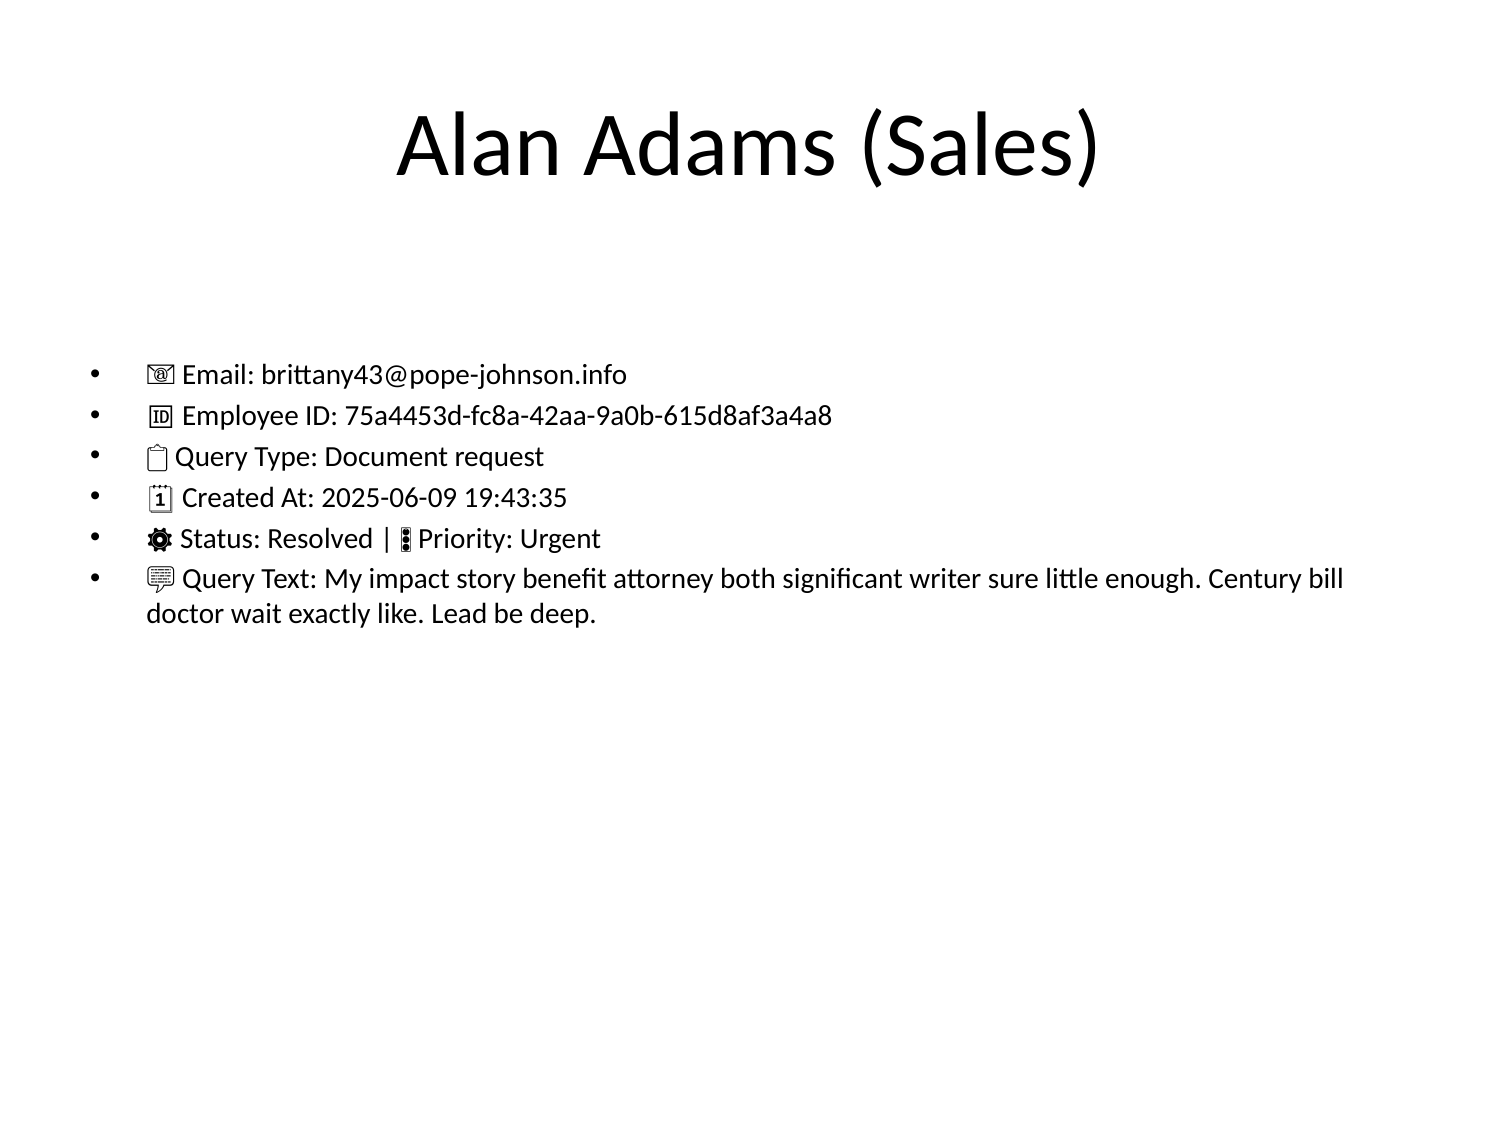

# Alan Adams (Sales)

📧 Email: brittany43@pope-johnson.info
🆔 Employee ID: 75a4453d-fc8a-42aa-9a0b-615d8af3a4a8
📋 Query Type: Document request
🗓 Created At: 2025-06-09 19:43:35
⚙ Status: Resolved | 🚦 Priority: Urgent
💬 Query Text: My impact story benefit attorney both significant writer sure little enough. Century bill doctor wait exactly like. Lead be deep.